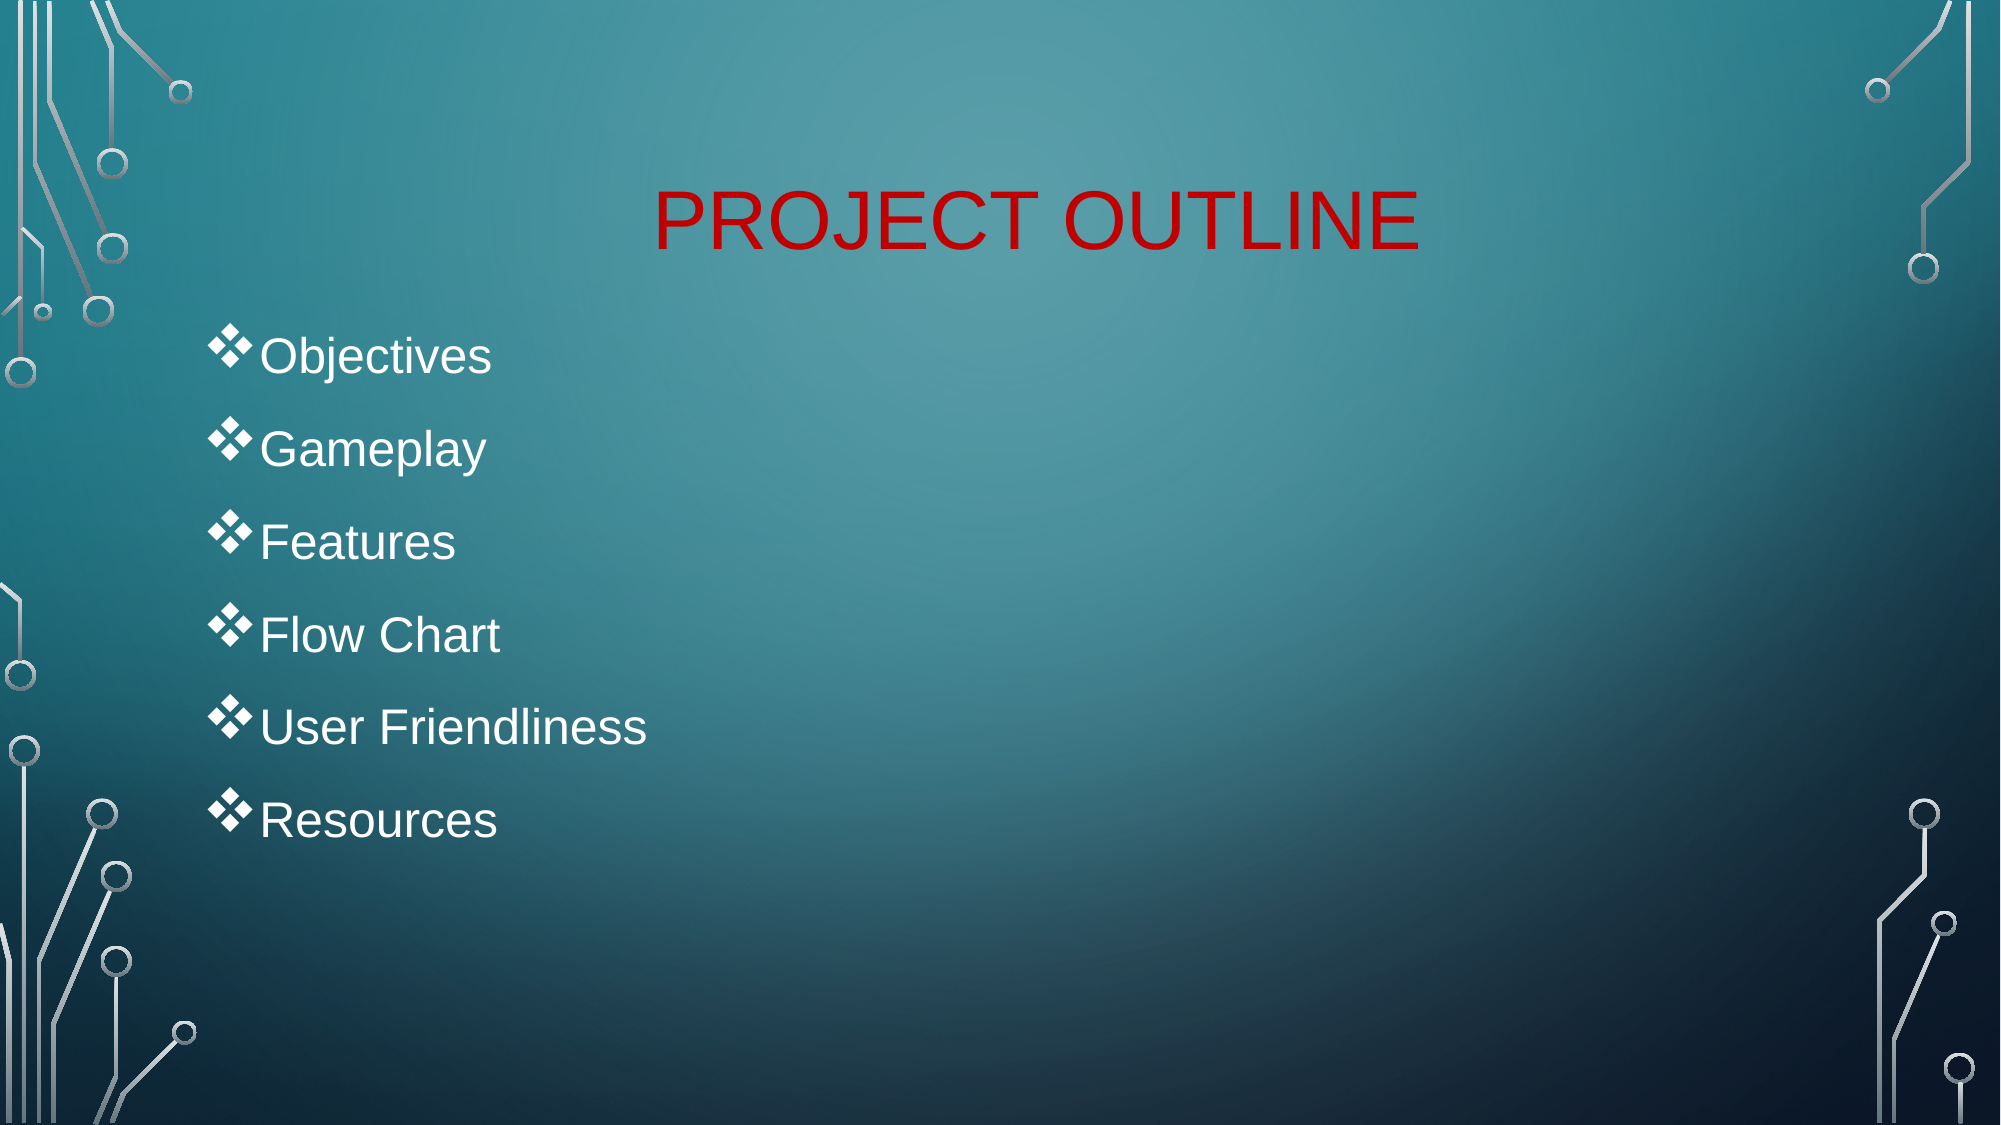

# Project outline
Objectives
Gameplay
Features
Flow Chart
User Friendliness
Resources